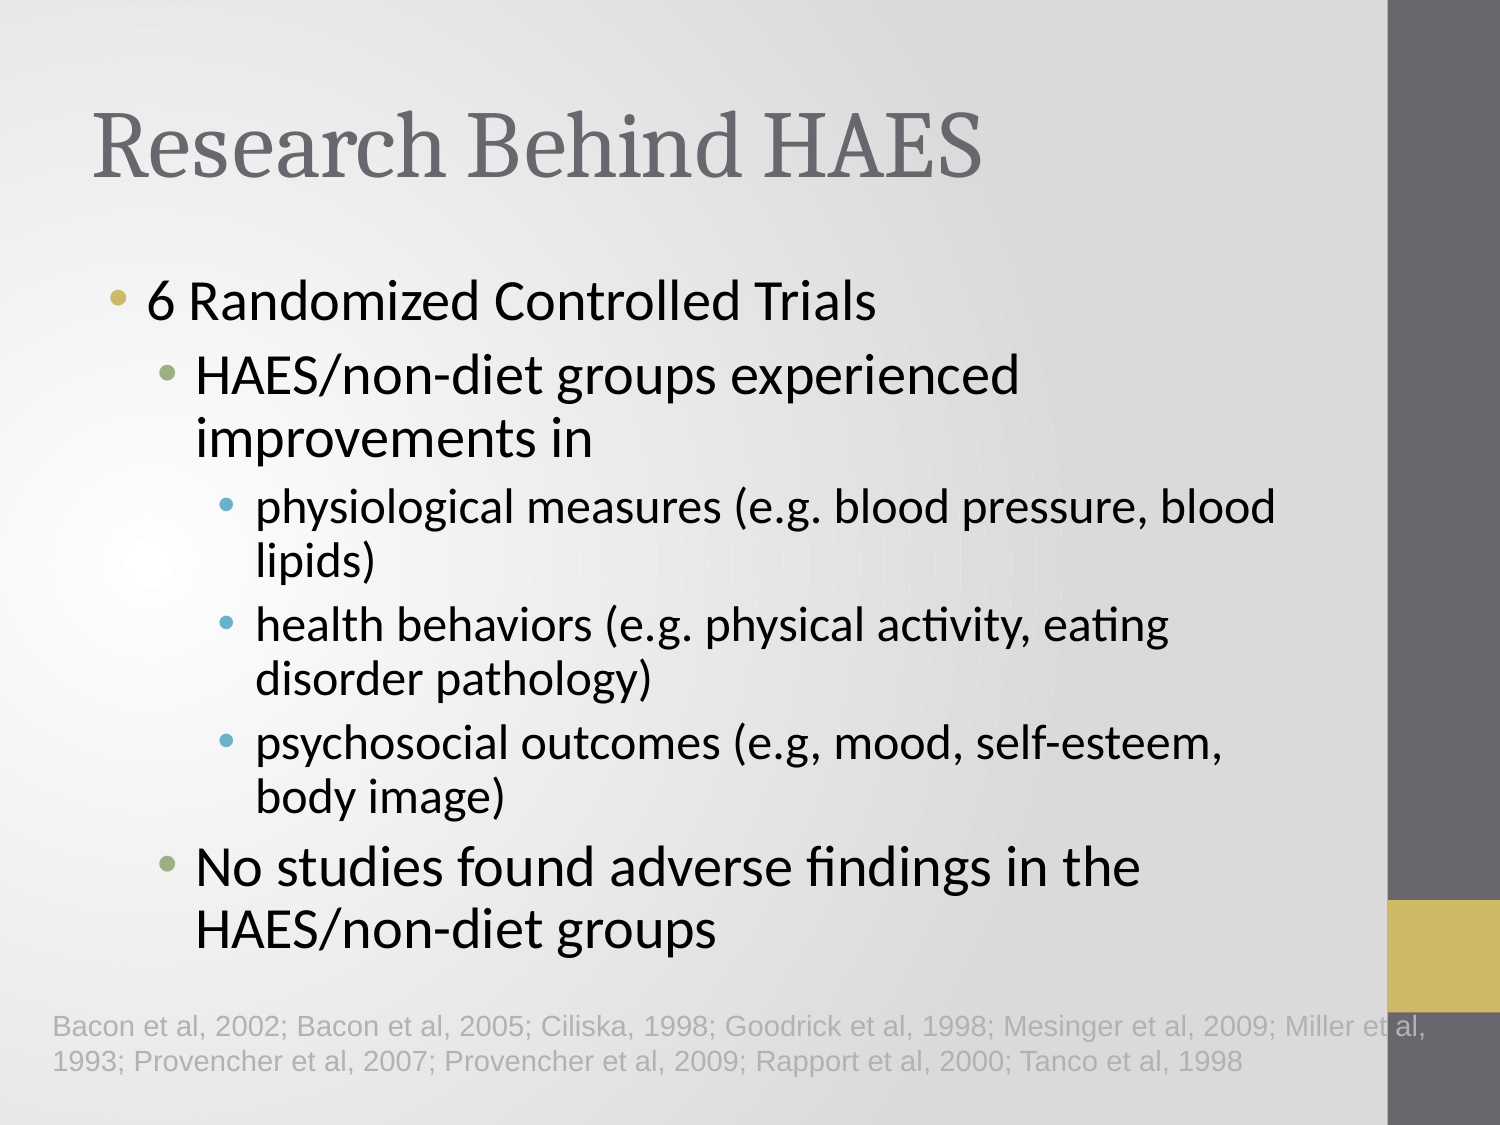

# Research Behind HAES
6 Randomized Controlled Trials
HAES/non-diet groups experienced improvements in
physiological measures (e.g. blood pressure, blood lipids)
health behaviors (e.g. physical activity, eating disorder pathology)
psychosocial outcomes (e.g, mood, self-esteem, body image)
No studies found adverse findings in the HAES/non-diet groups
Bacon et al, 2002; Bacon et al, 2005; Ciliska, 1998; Goodrick et al, 1998; Mesinger et al, 2009; Miller et al, 1993; Provencher et al, 2007; Provencher et al, 2009; Rapport et al, 2000; Tanco et al, 1998